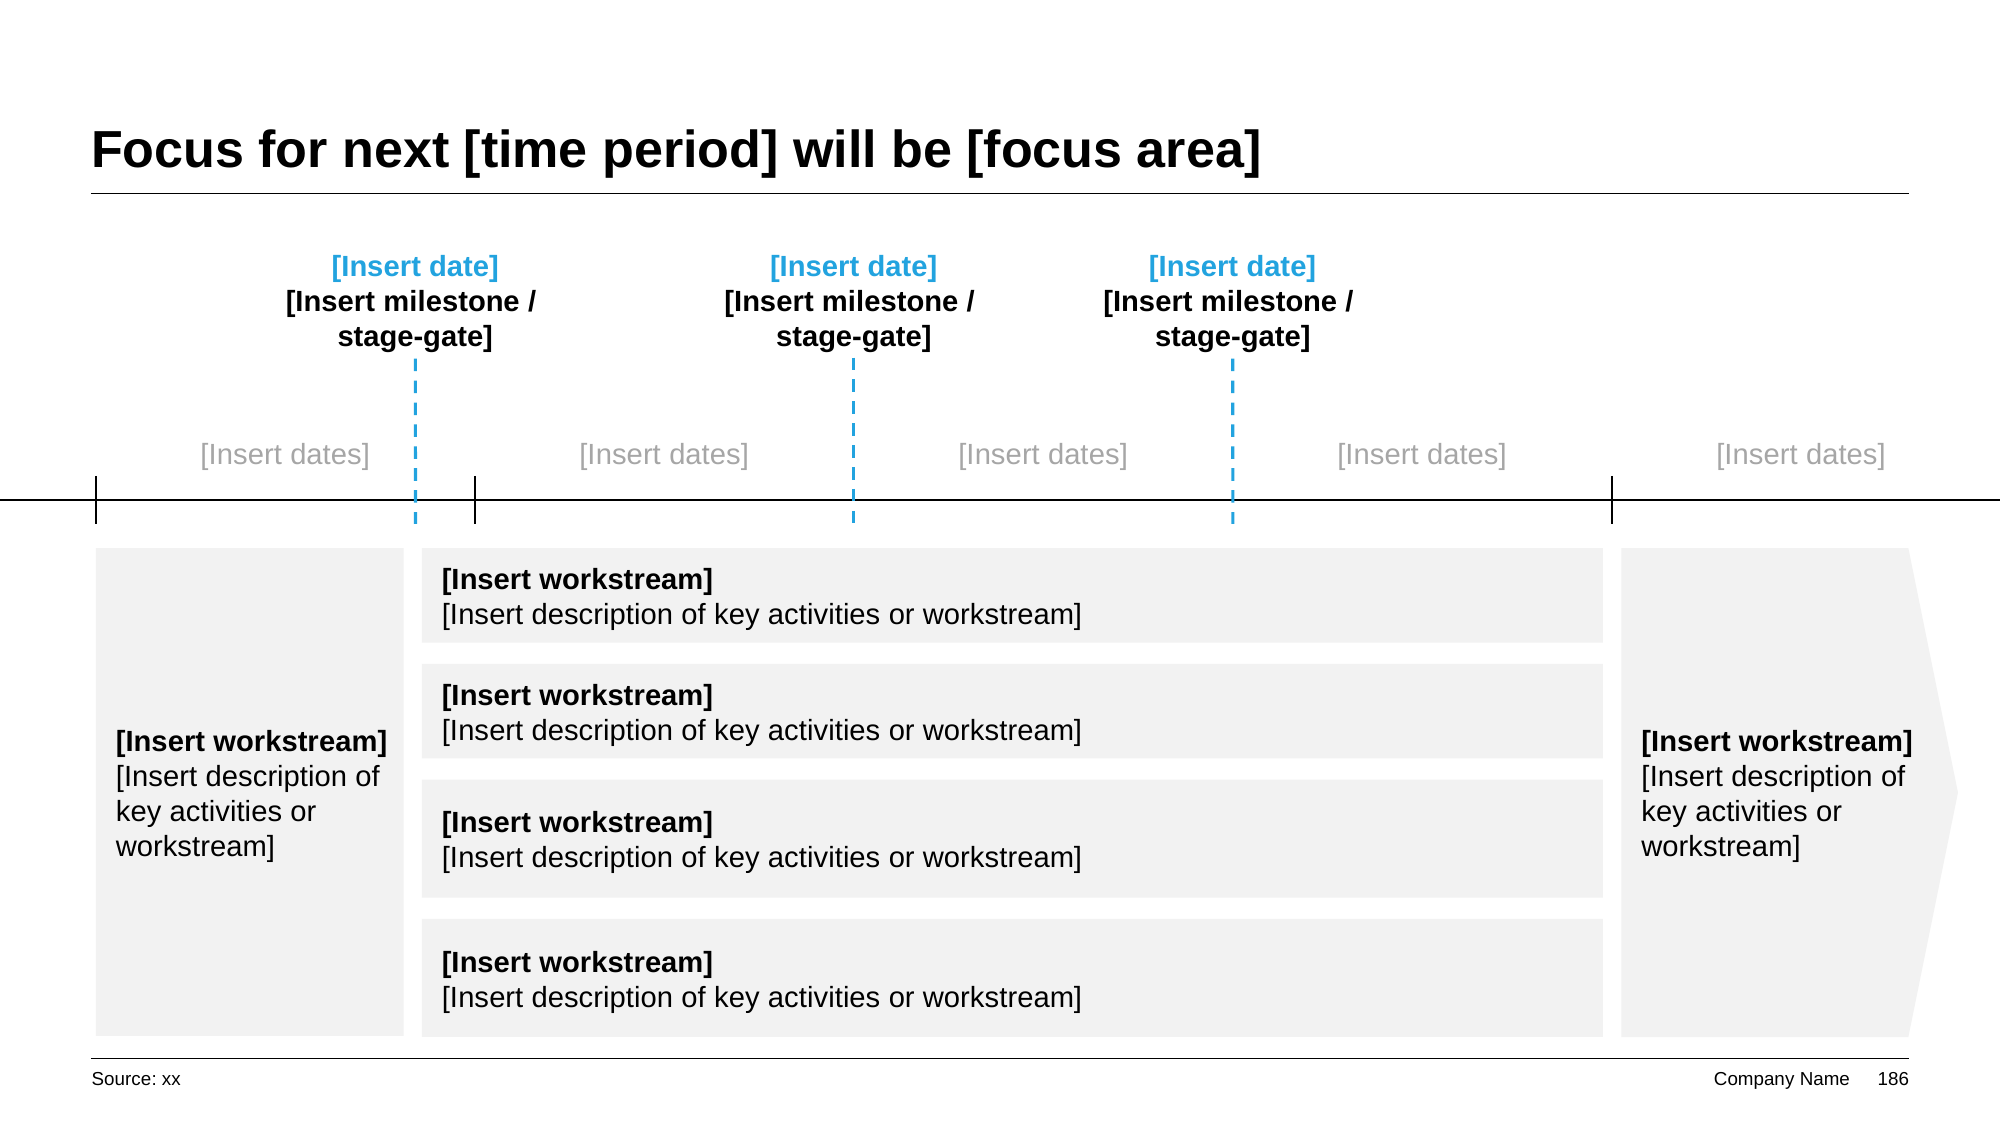

# Focus for next [time period] will be [focus area]
[Insert date]
[Insert milestone /
stage-gate]
[Insert date]
[Insert milestone /
stage-gate]
[Insert date]
[Insert milestone /
stage-gate]
[Insert dates]
[Insert dates]
[Insert dates]
[Insert dates]
[Insert dates]
[Insert workstream]
[Insert description of key activities or workstream]
[Insert workstream]
[Insert description of key activities or workstream]
[Insert workstream]
[Insert description of key activities or workstream]
[Insert workstream]
[Insert description of key activities or workstream]
[Insert workstream]
[Insert description of key activities or workstream]
[Insert workstream]
[Insert description of key activities or workstream]
Source: xx